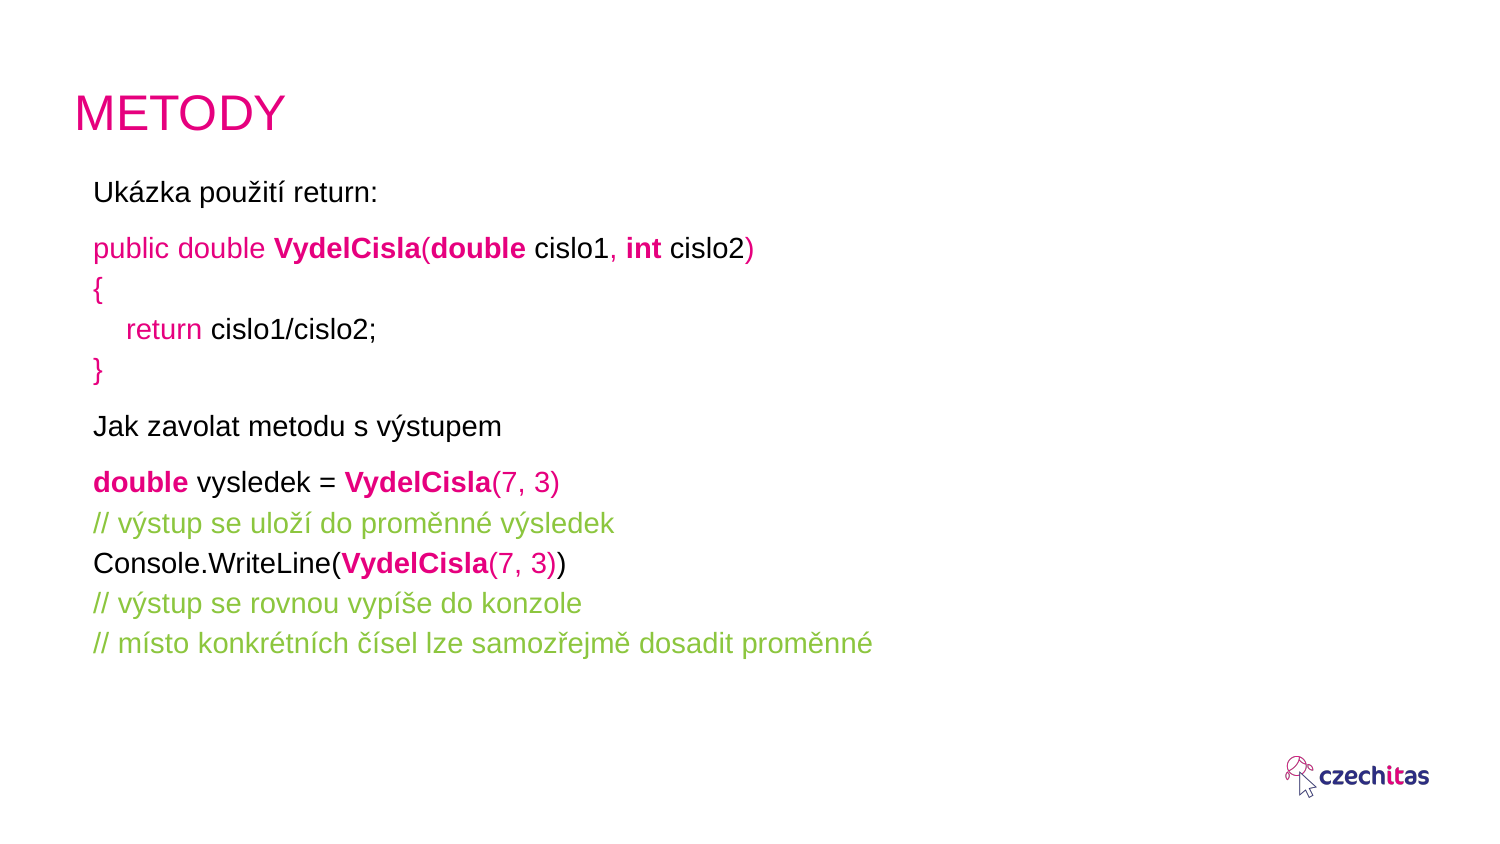

# METODY
Ukázka použití return:
public double VydelCisla(double cislo1, int cislo2)
{
    return cislo1/cislo2;
}
Jak zavolat metodu s výstupem
double vysledek = VydelCisla(7, 3)
// výstup se uloží do proměnné výsledek
Console.WriteLine(VydelCisla(7, 3))
// výstup se rovnou vypíše do konzole
// místo konkrétních čísel lze samozřejmě dosadit proměnné